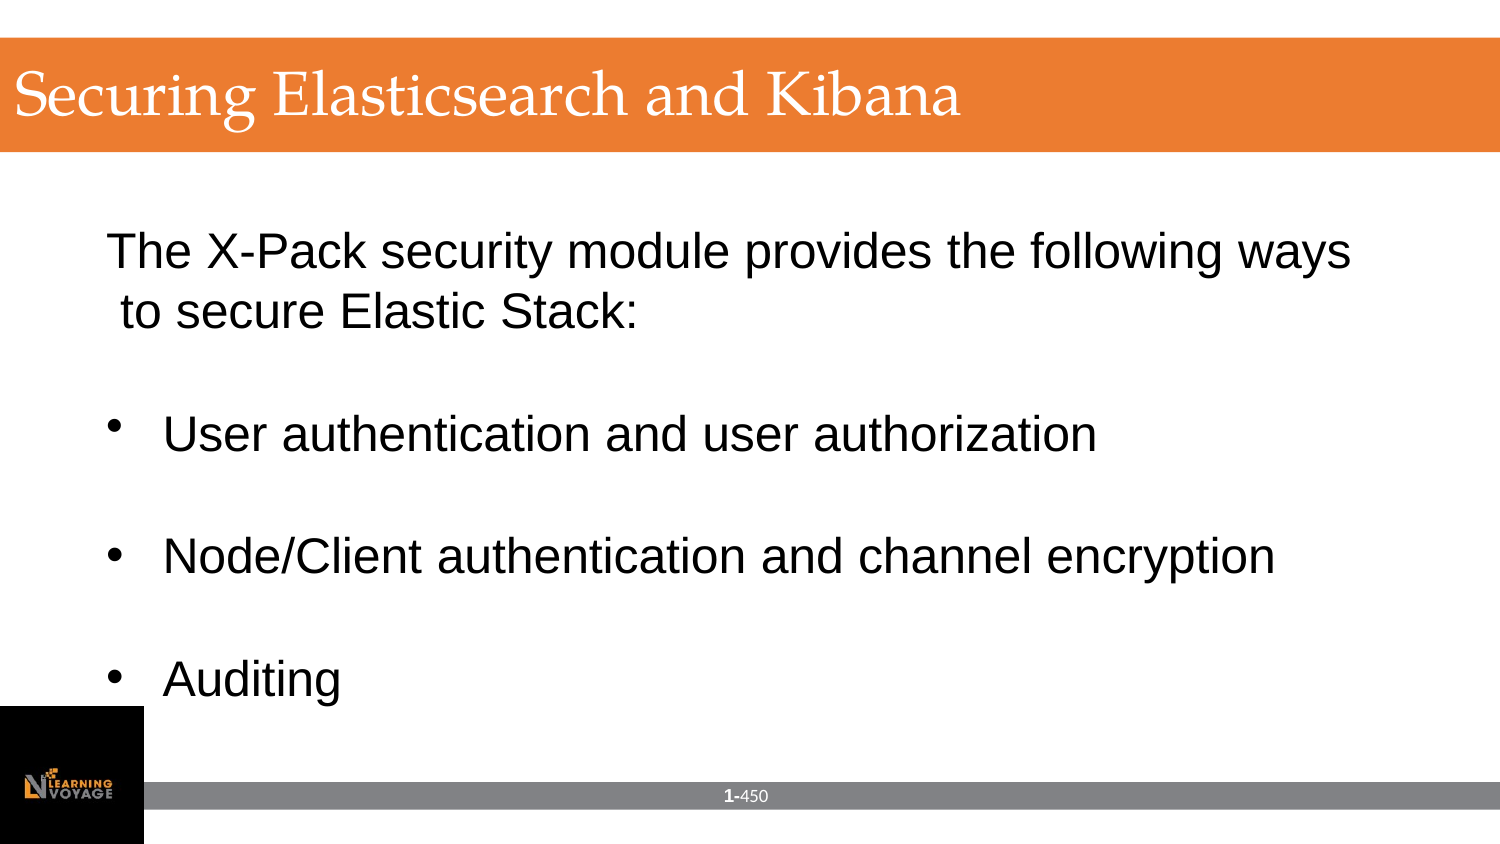

# Securing Elasticsearch and Kibana
The X-Pack security module provides the following ways  to secure Elastic Stack:

User authentication and user authorization

Node/Client authentication and channel encryption

Auditing
1-450